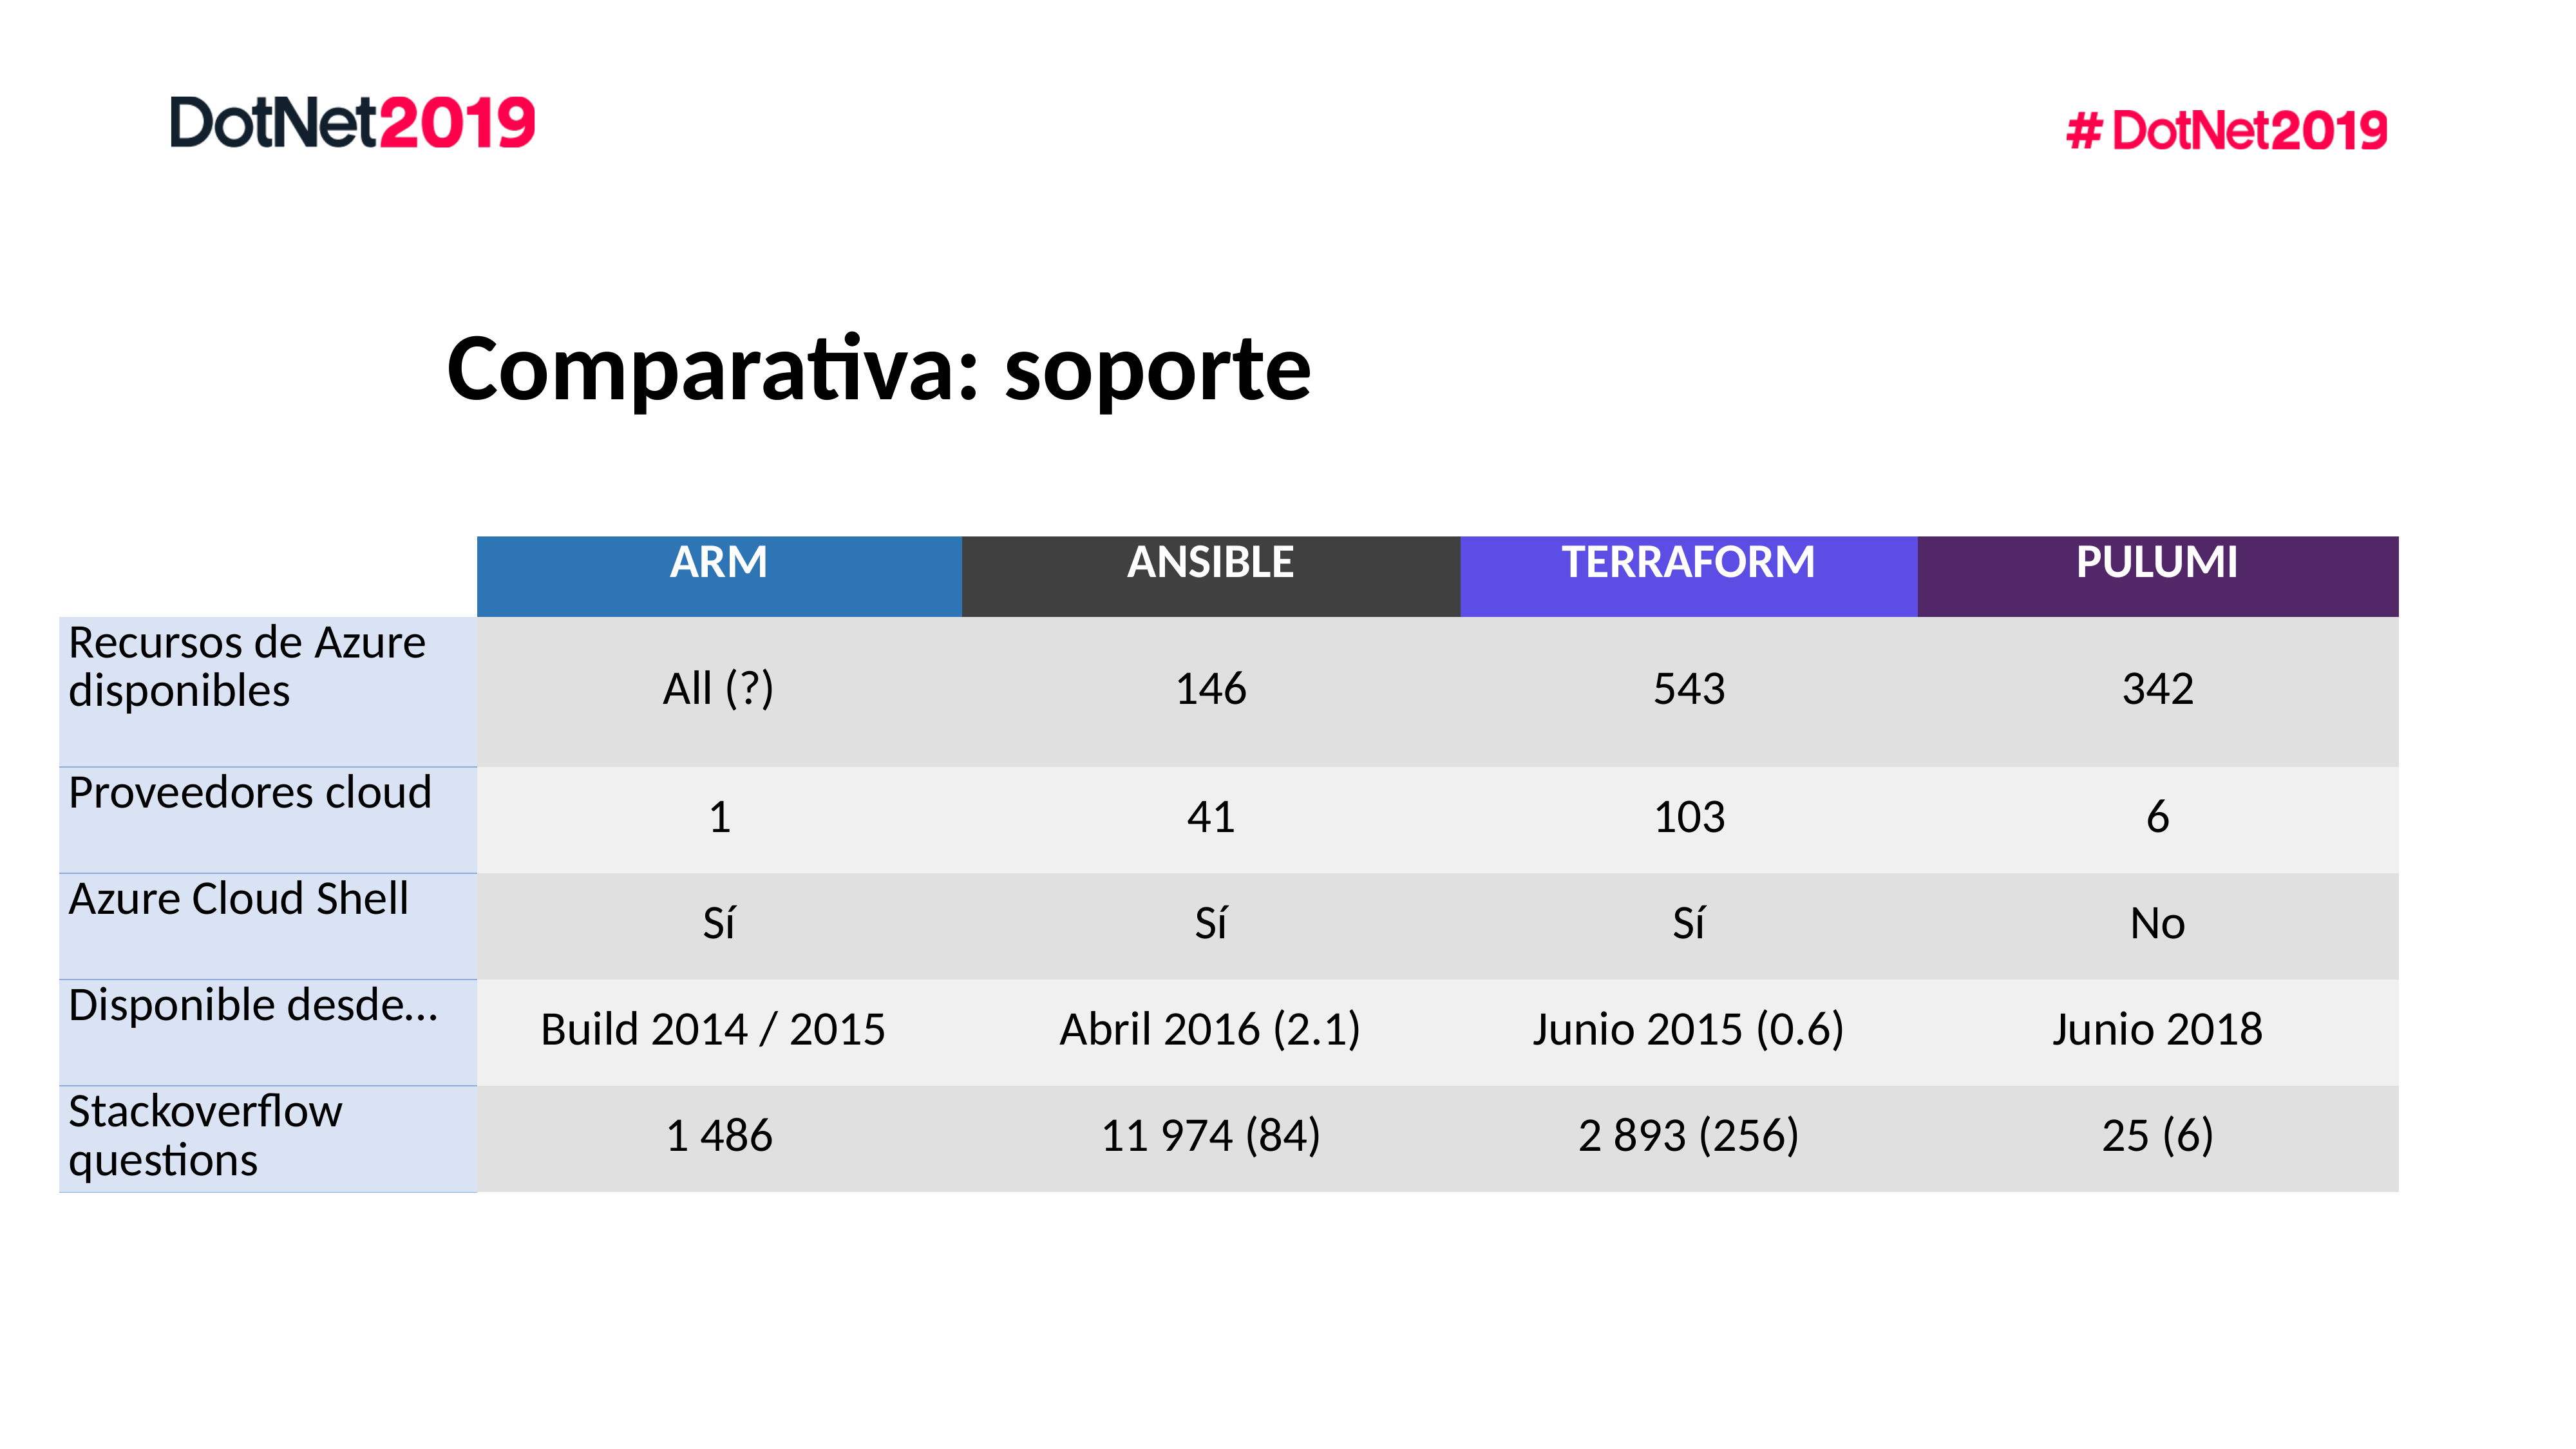

# Comparativa: soporte
|  | ARM | ANSIBLE | TERRAFORM | PULUMI |
| --- | --- | --- | --- | --- |
| Recursos de Azure disponibles | All (?) | 146 | 543 | 342 |
| Proveedores cloud | 1 | 41 | 103 | 6 |
| Azure Cloud Shell | Sí | Sí | Sí | No |
| Disponible desde… | Build 2014 / 2015 | Abril 2016 (2.1) | Junio 2015 (0.6) | Junio 2018 |
| Stackoverflow questions | 1 486 | 11 974 (84) | 2 893 (256) | 25 (6) |